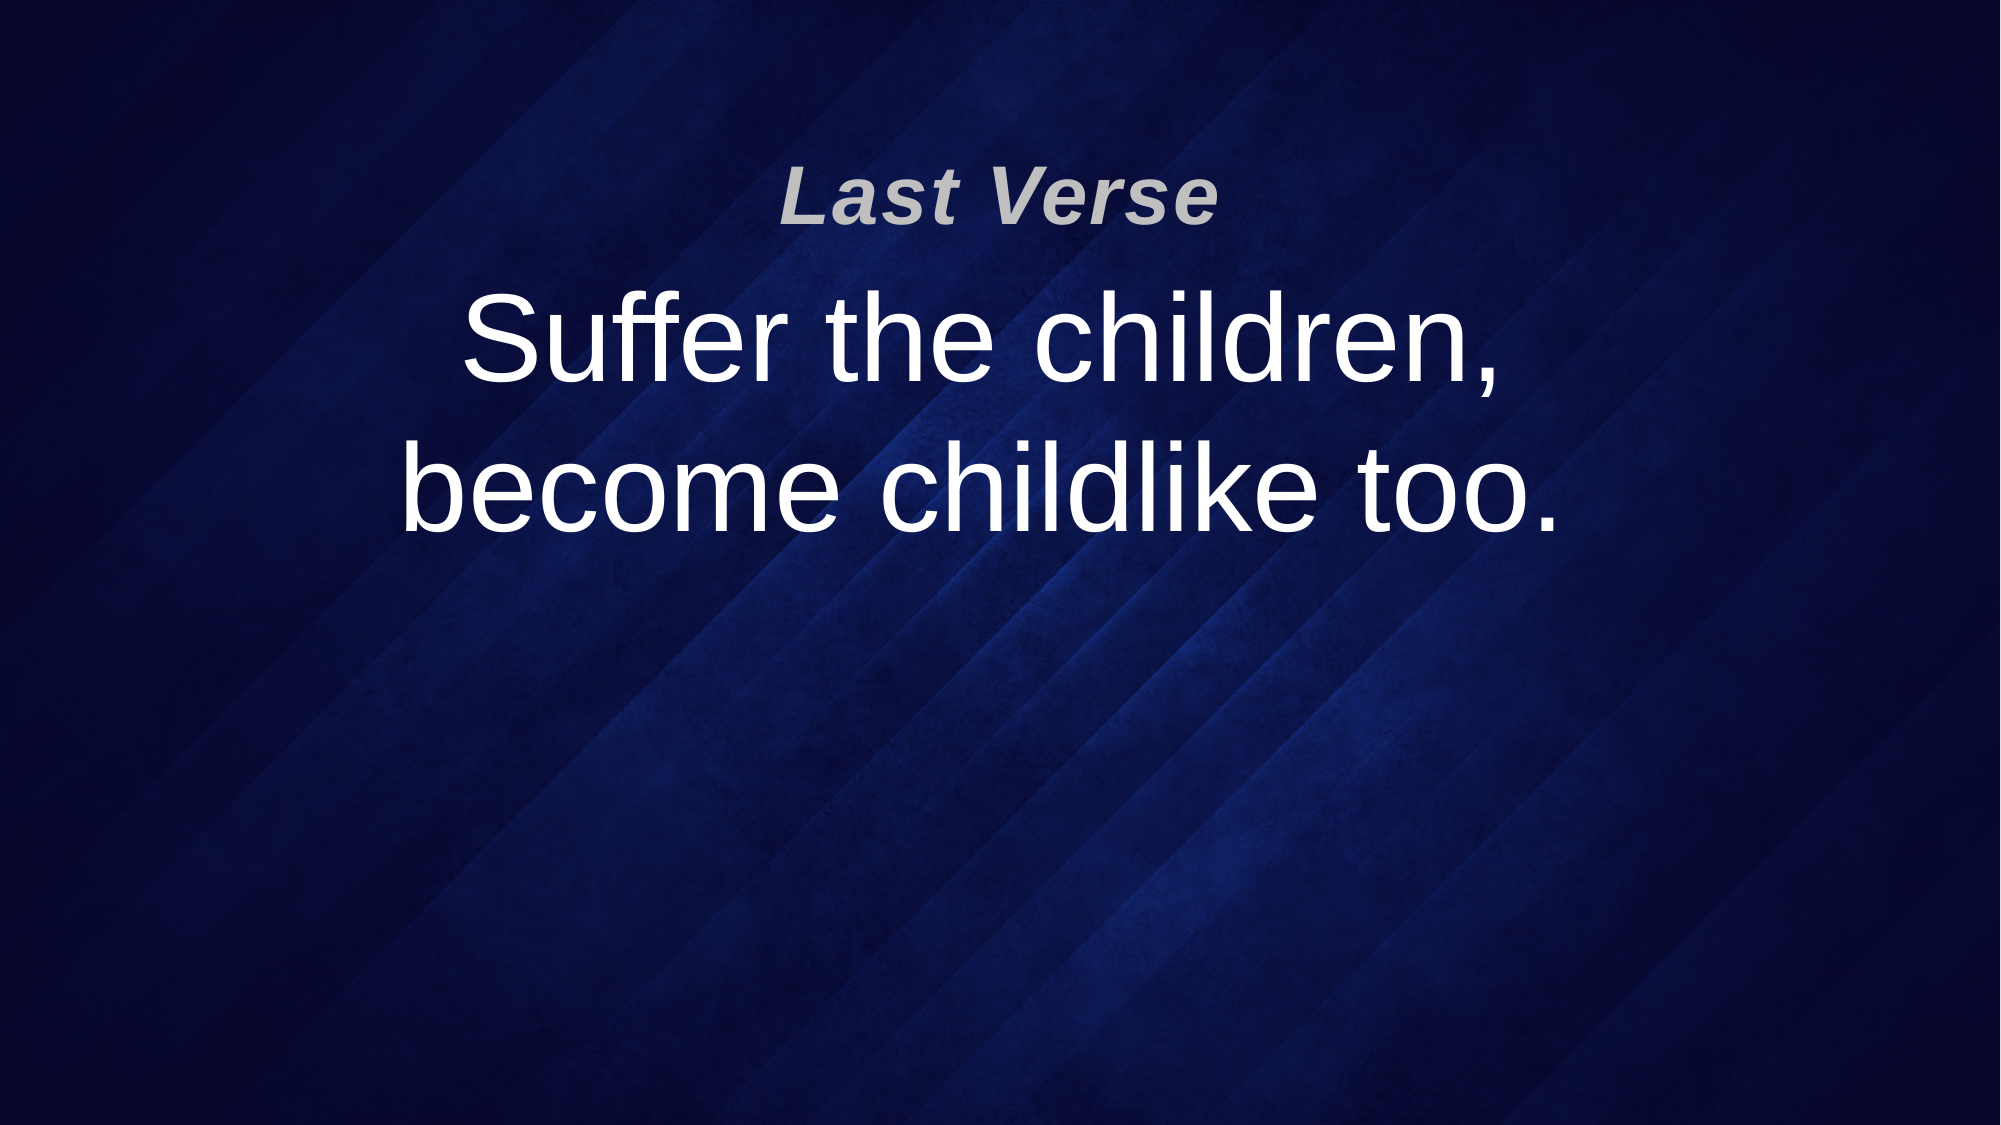

Last Verse
# Suffer the children, become childlike too.